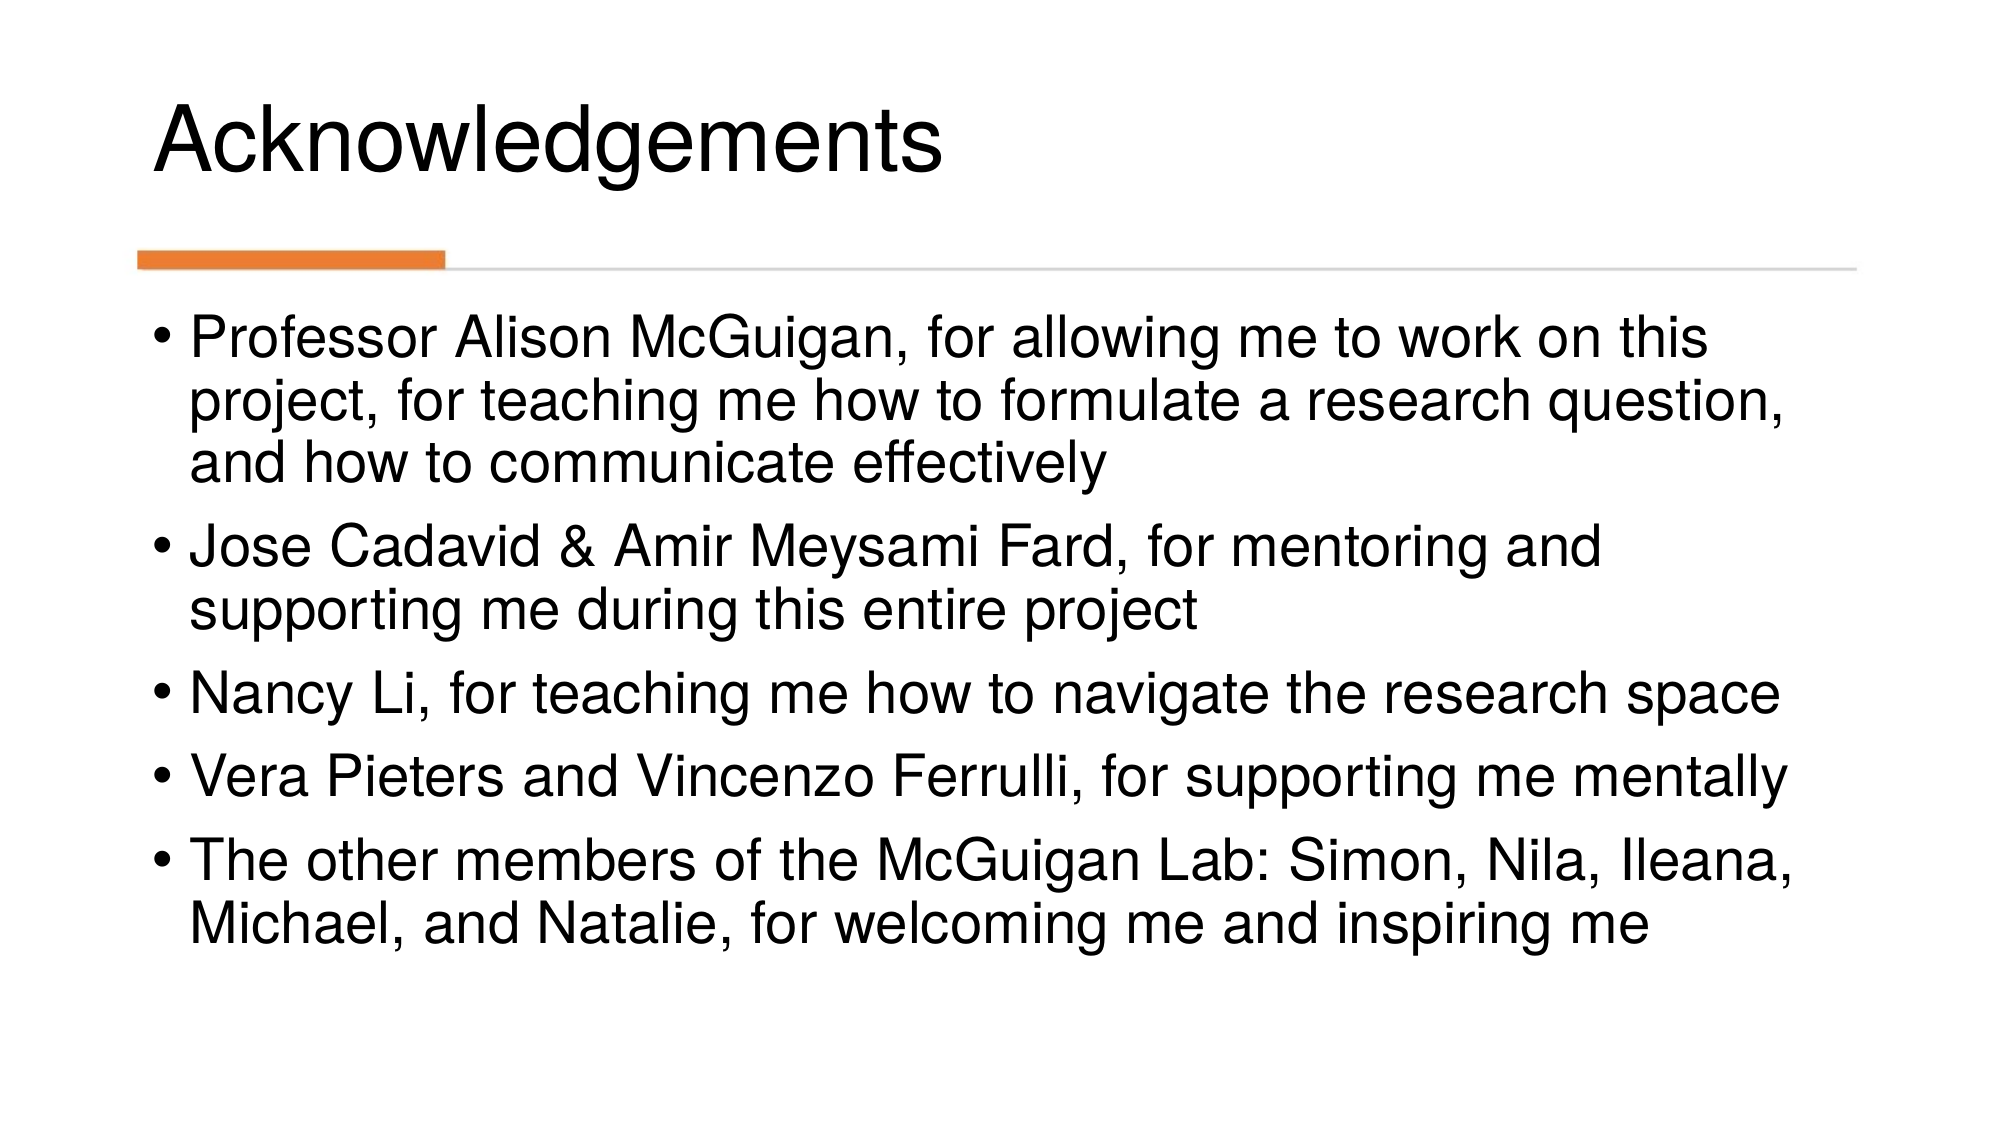

# Acknowledgements
Professor Alison McGuigan, for allowing me to work on this project, for teaching me how to formulate a research question, and how to communicate effectively
Jose Cadavid & Amir Meysami Fard, for mentoring and supporting me during this entire project
Nancy Li, for teaching me how to navigate the research space
Vera Pieters and Vincenzo Ferrulli, for supporting me mentally
The other members of the McGuigan Lab: Simon, Nila, Ileana, Michael, and Natalie, for welcoming me and inspiring me